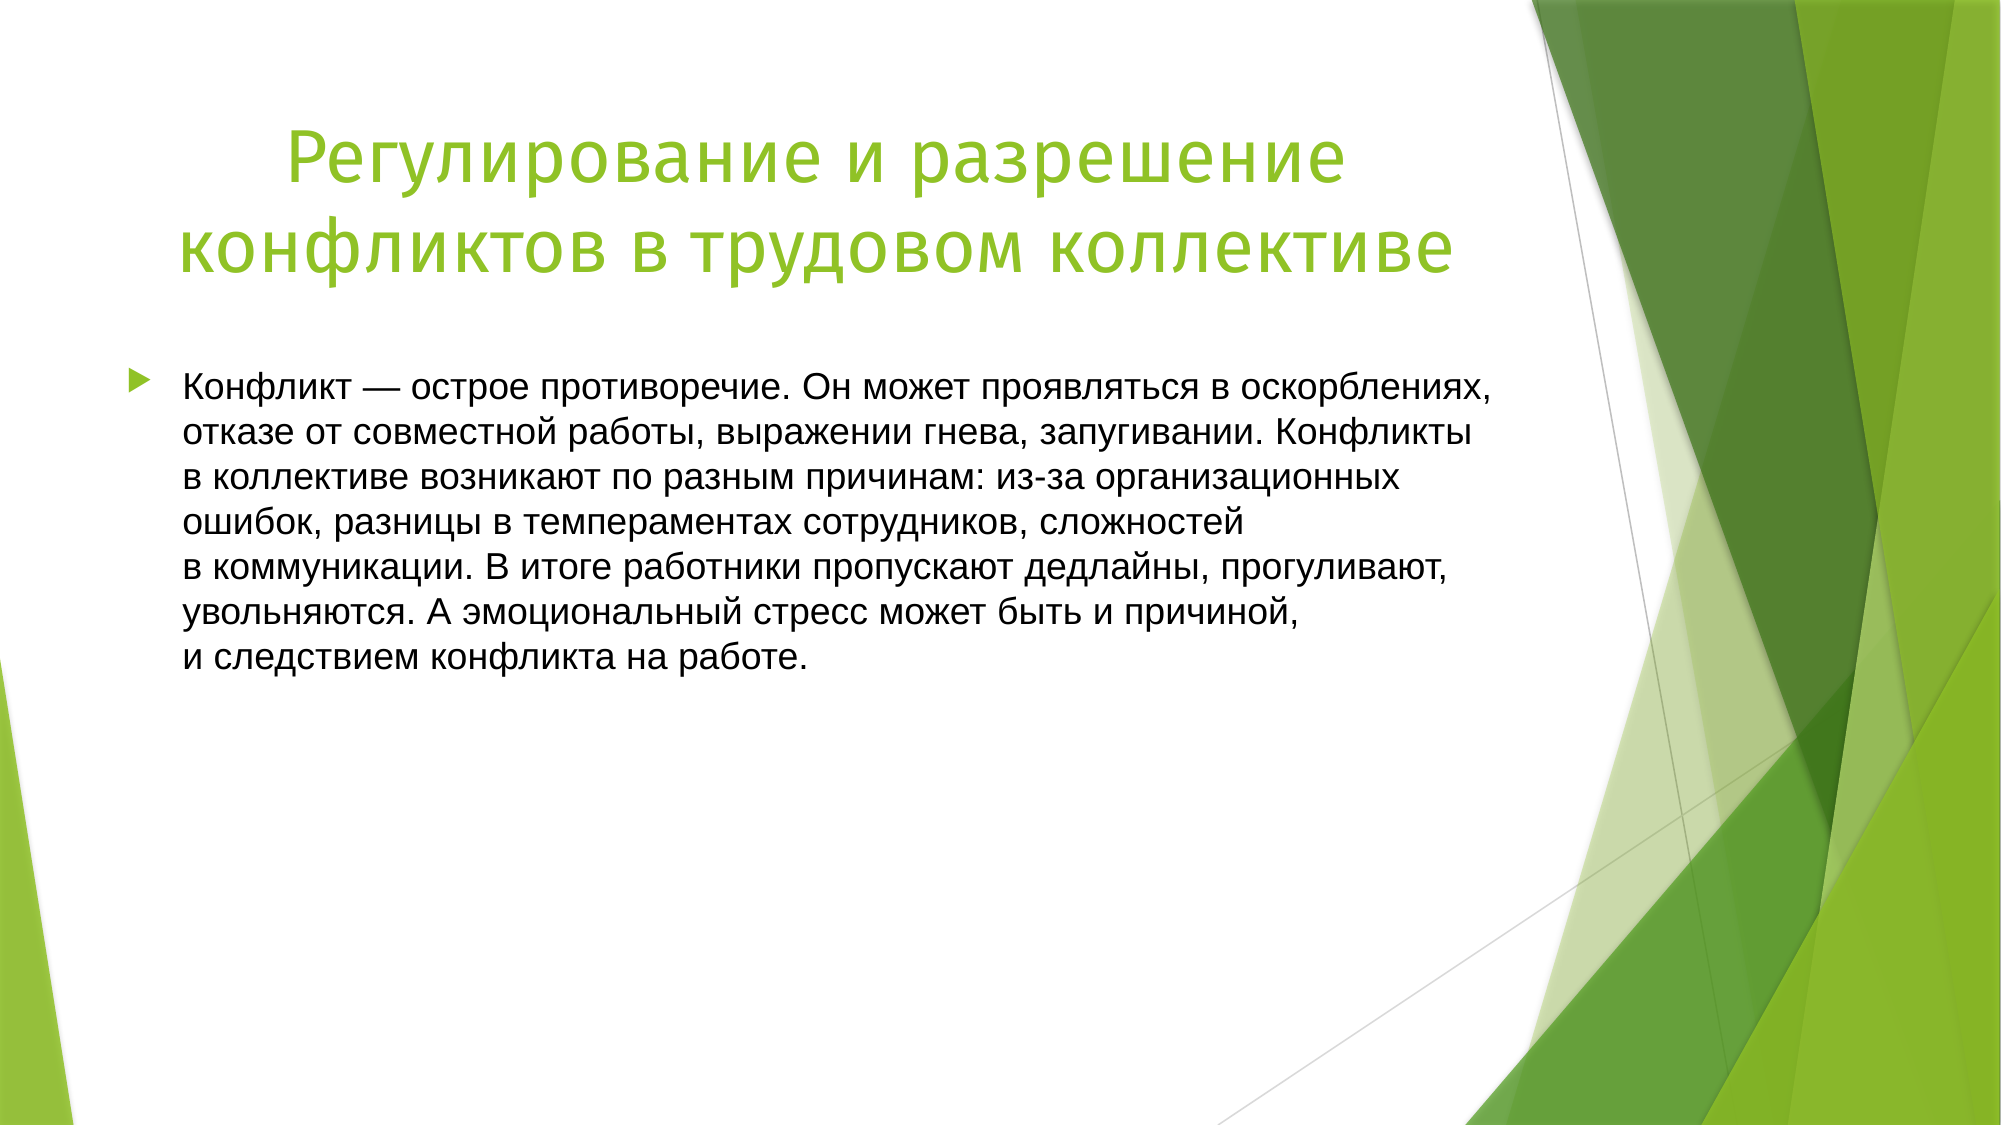

# Регулирование и разрешение конфликтов в трудовом коллективе
Конфликт — острое противоречие. Он может проявляться в оскорблениях, отказе от совместной работы, выражении гнева, запугивании. Конфликты в коллективе возникают по разным причинам: из-за организационных ошибок, разницы в темпераментах сотрудников, сложностей в коммуникации. В итоге работники пропускают дедлайны, прогуливают, увольняются. А эмоциональный стресс может быть и причиной, и следствием конфликта на работе.